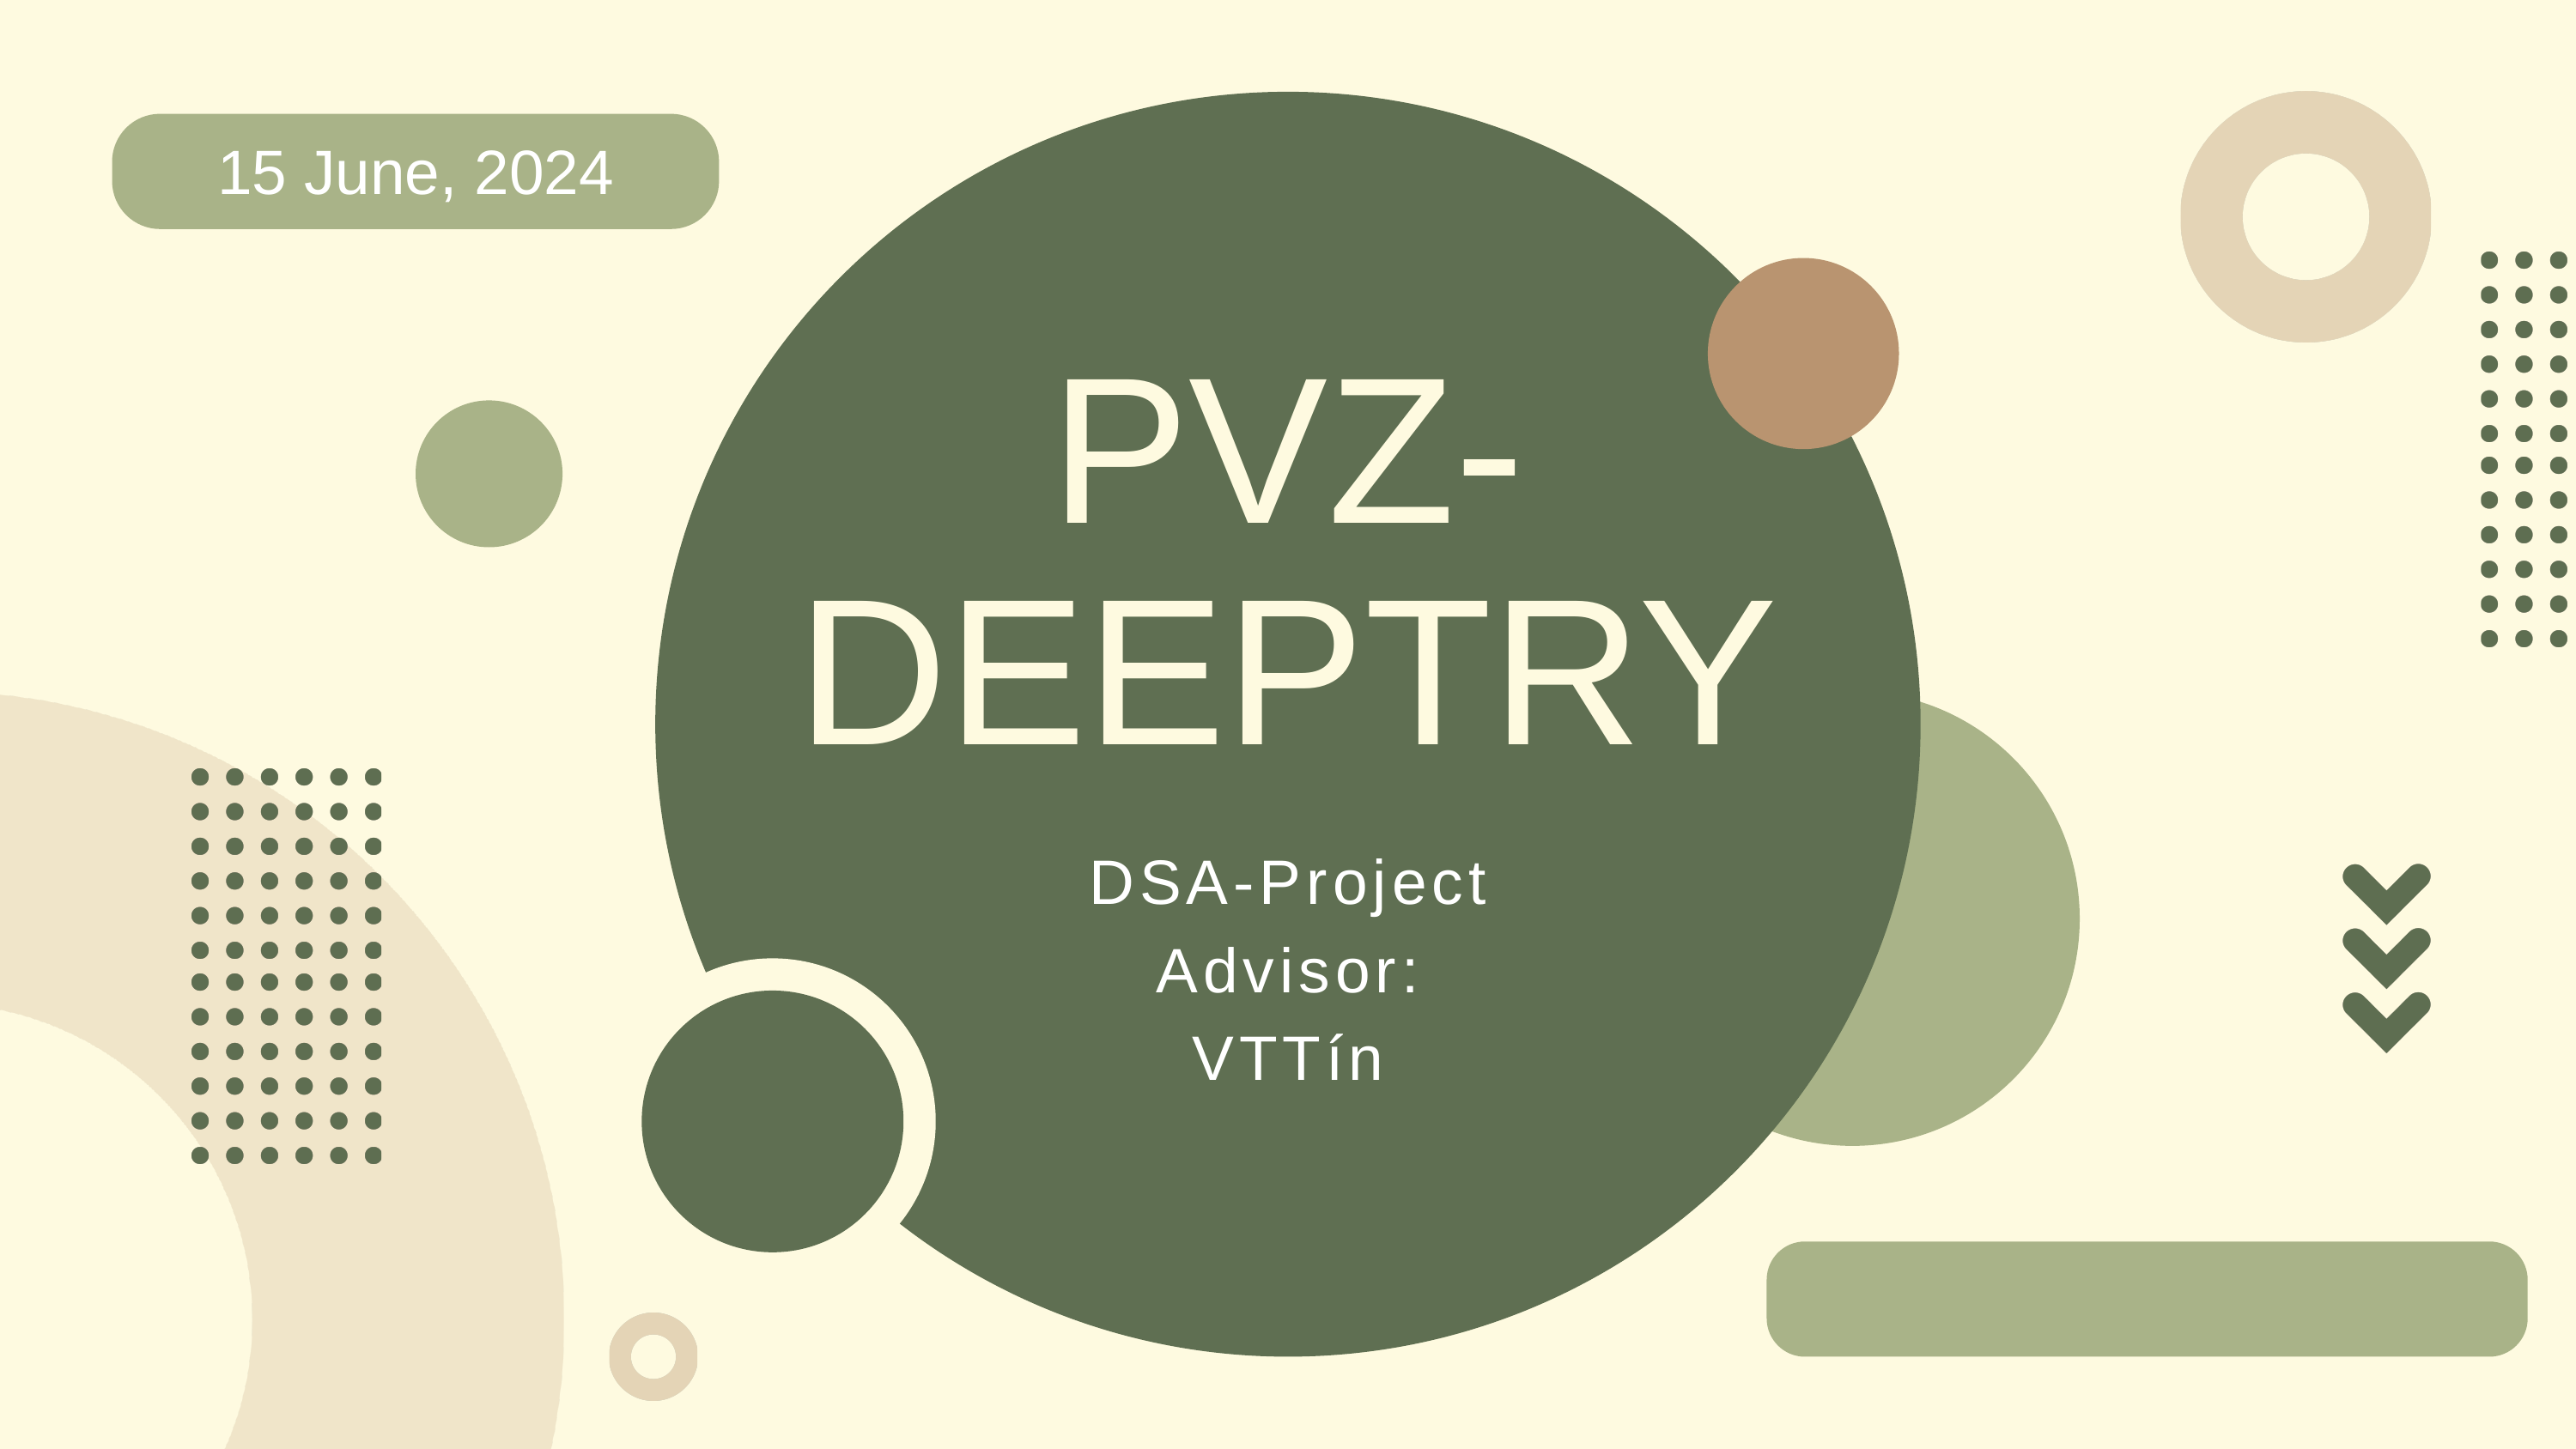

15 June, 2024

PVZ-
DEEPTRY

DSA-Project
Advisor:
VTTín